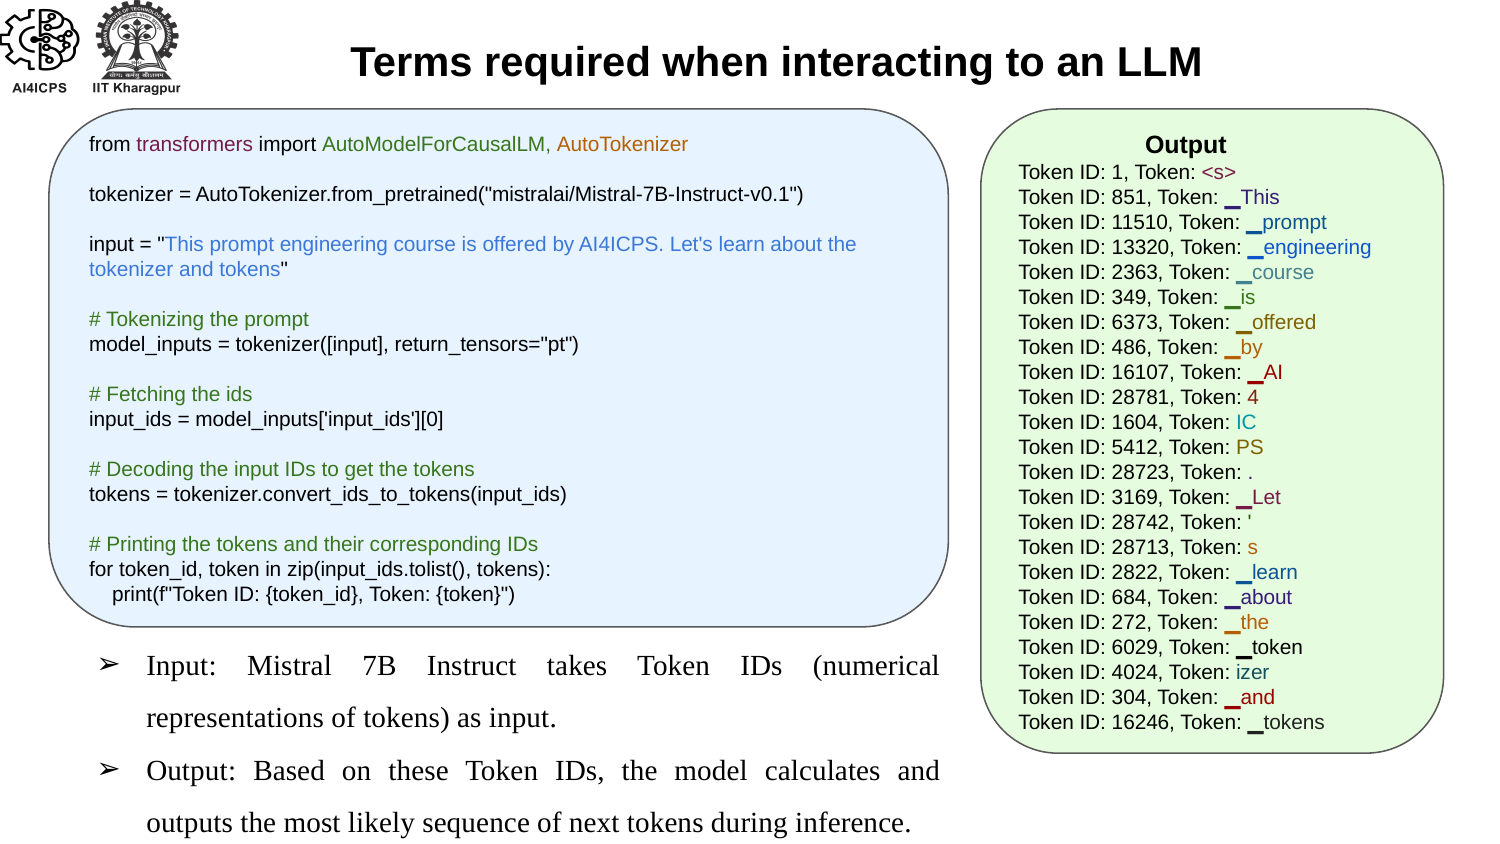

Terms required when interacting to an LLM
from transformers import AutoModelForCausalLM, AutoTokenizer

tokenizer = AutoTokenizer.from_pretrained("mistralai/Mistral-7B-Instruct-v0.1")

input = "This prompt engineering course is offered by AI4ICPS. Let's learn about the tokenizer and tokens"

# Tokenizing the prompt
model_inputs = tokenizer([input], return_tensors="pt")

# Fetching the ids
input_ids = model_inputs['input_ids'][0]

# Decoding the input IDs to get the tokens
tokens = tokenizer.convert_ids_to_tokens(input_ids)

# Printing the tokens and their corresponding IDs
for token_id, token in zip(input_ids.tolist(), tokens):
    print(f"Token ID: {token_id}, Token: {token}")
                      Output
Token ID: 1, Token: <s>
Token ID: 851, Token: ▁This
Token ID: 11510, Token: ▁prompt
Token ID: 13320, Token: ▁engineering
Token ID: 2363, Token: ▁course
Token ID: 349, Token: ▁is
Token ID: 6373, Token: ▁offered
Token ID: 486, Token: ▁by
Token ID: 16107, Token: ▁AI
Token ID: 28781, Token: 4
Token ID: 1604, Token: IC
Token ID: 5412, Token: PS
Token ID: 28723, Token: .
Token ID: 3169, Token: ▁Let
Token ID: 28742, Token: '
Token ID: 28713, Token: s
Token ID: 2822, Token: ▁learn
Token ID: 684, Token: ▁about
Token ID: 272, Token: ▁the
Token ID: 6029, Token: ▁token
Token ID: 4024, Token: izer
Token ID: 304, Token: ▁and
Token ID: 16246, Token: ▁tokens
Input: Mistral 7B Instruct takes Token IDs (numerical representations of tokens) as input.
Output: Based on these Token IDs, the model calculates and outputs the most likely sequence of next tokens during inference.